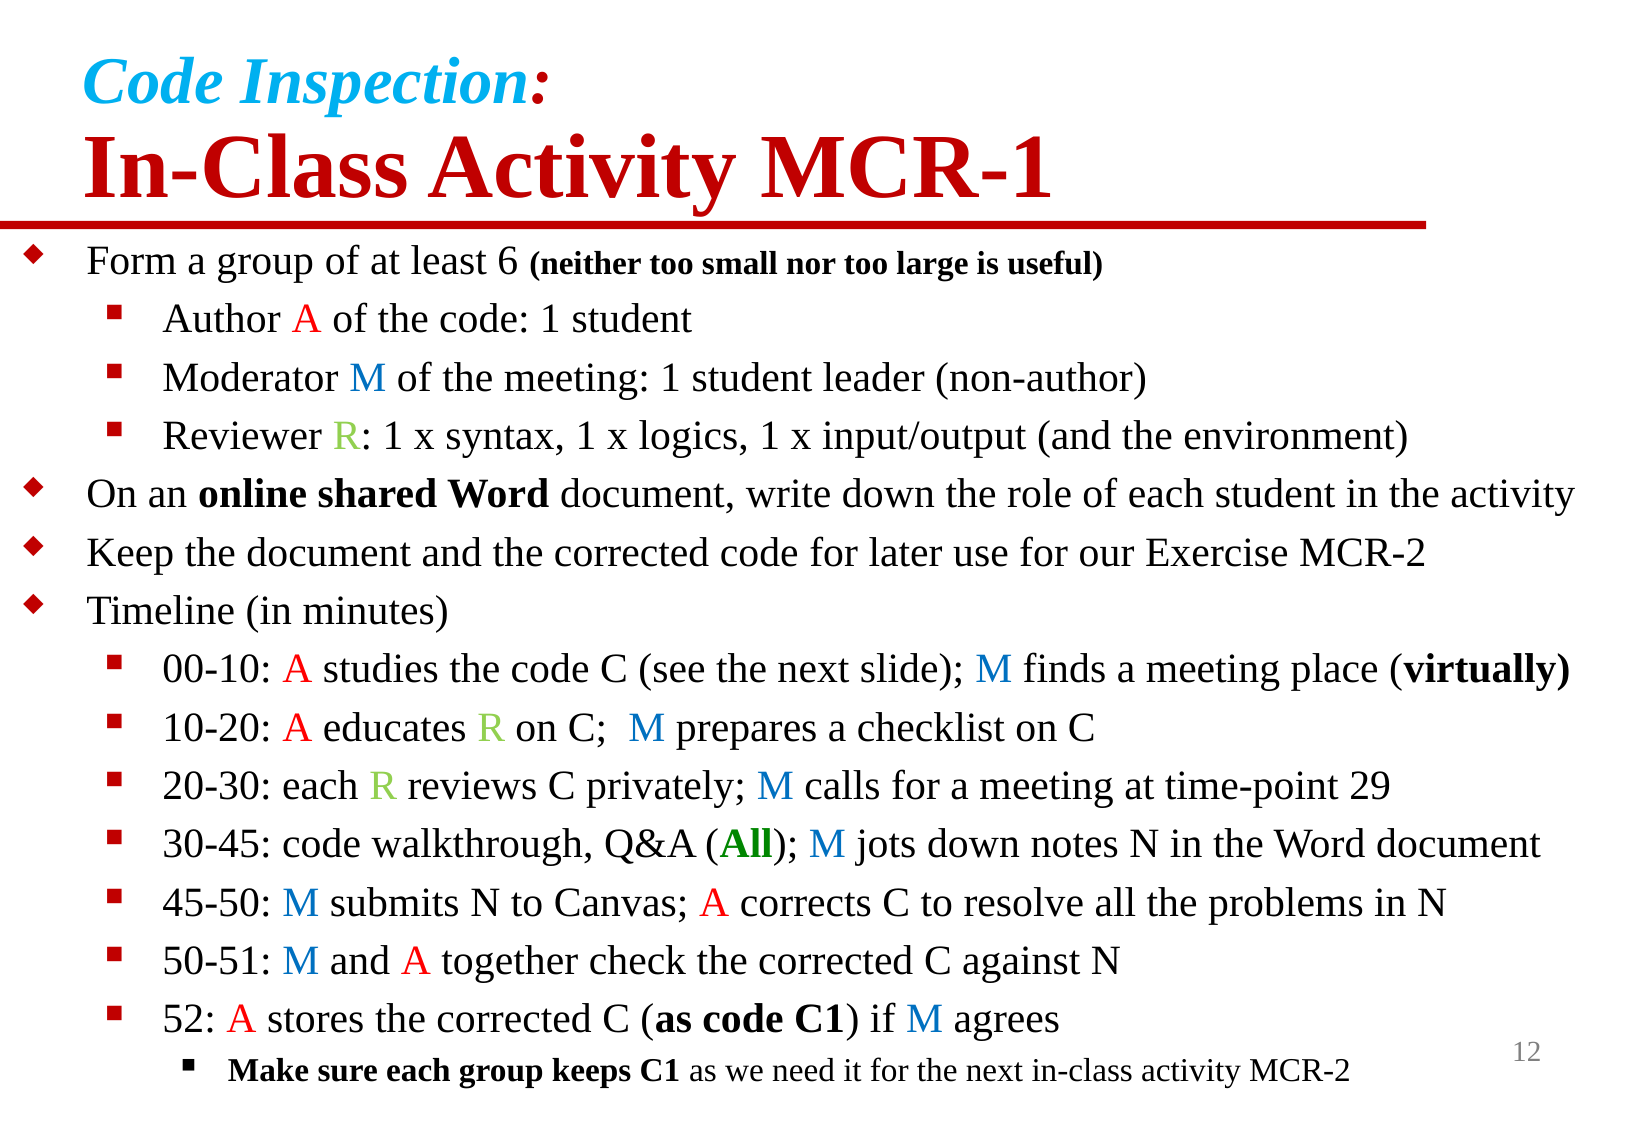

# Code Inspection: In-Class Activity MCR-1
Form a group of at least 6 (neither too small nor too large is useful)
Author A of the code: 1 student
Moderator M of the meeting: 1 student leader (non-author)
Reviewer R: 1 x syntax, 1 x logics, 1 x input/output (and the environment)
On an online shared Word document, write down the role of each student in the activity
Keep the document and the corrected code for later use for our Exercise MCR-2
Timeline (in minutes)
00-10: A studies the code C (see the next slide); M finds a meeting place (virtually)
10-20: A educates R on C;  M prepares a checklist on C
20-30: each R reviews C privately; M calls for a meeting at time-point 29
30-45: code walkthrough, Q&A (All); M jots down notes N in the Word document
45-50: M submits N to Canvas; A corrects C to resolve all the problems in N
50-51: M and A together check the corrected C against N
52: A stores the corrected C (as code C1) if M agrees
Make sure each group keeps C1 as we need it for the next in-class activity MCR-2

12